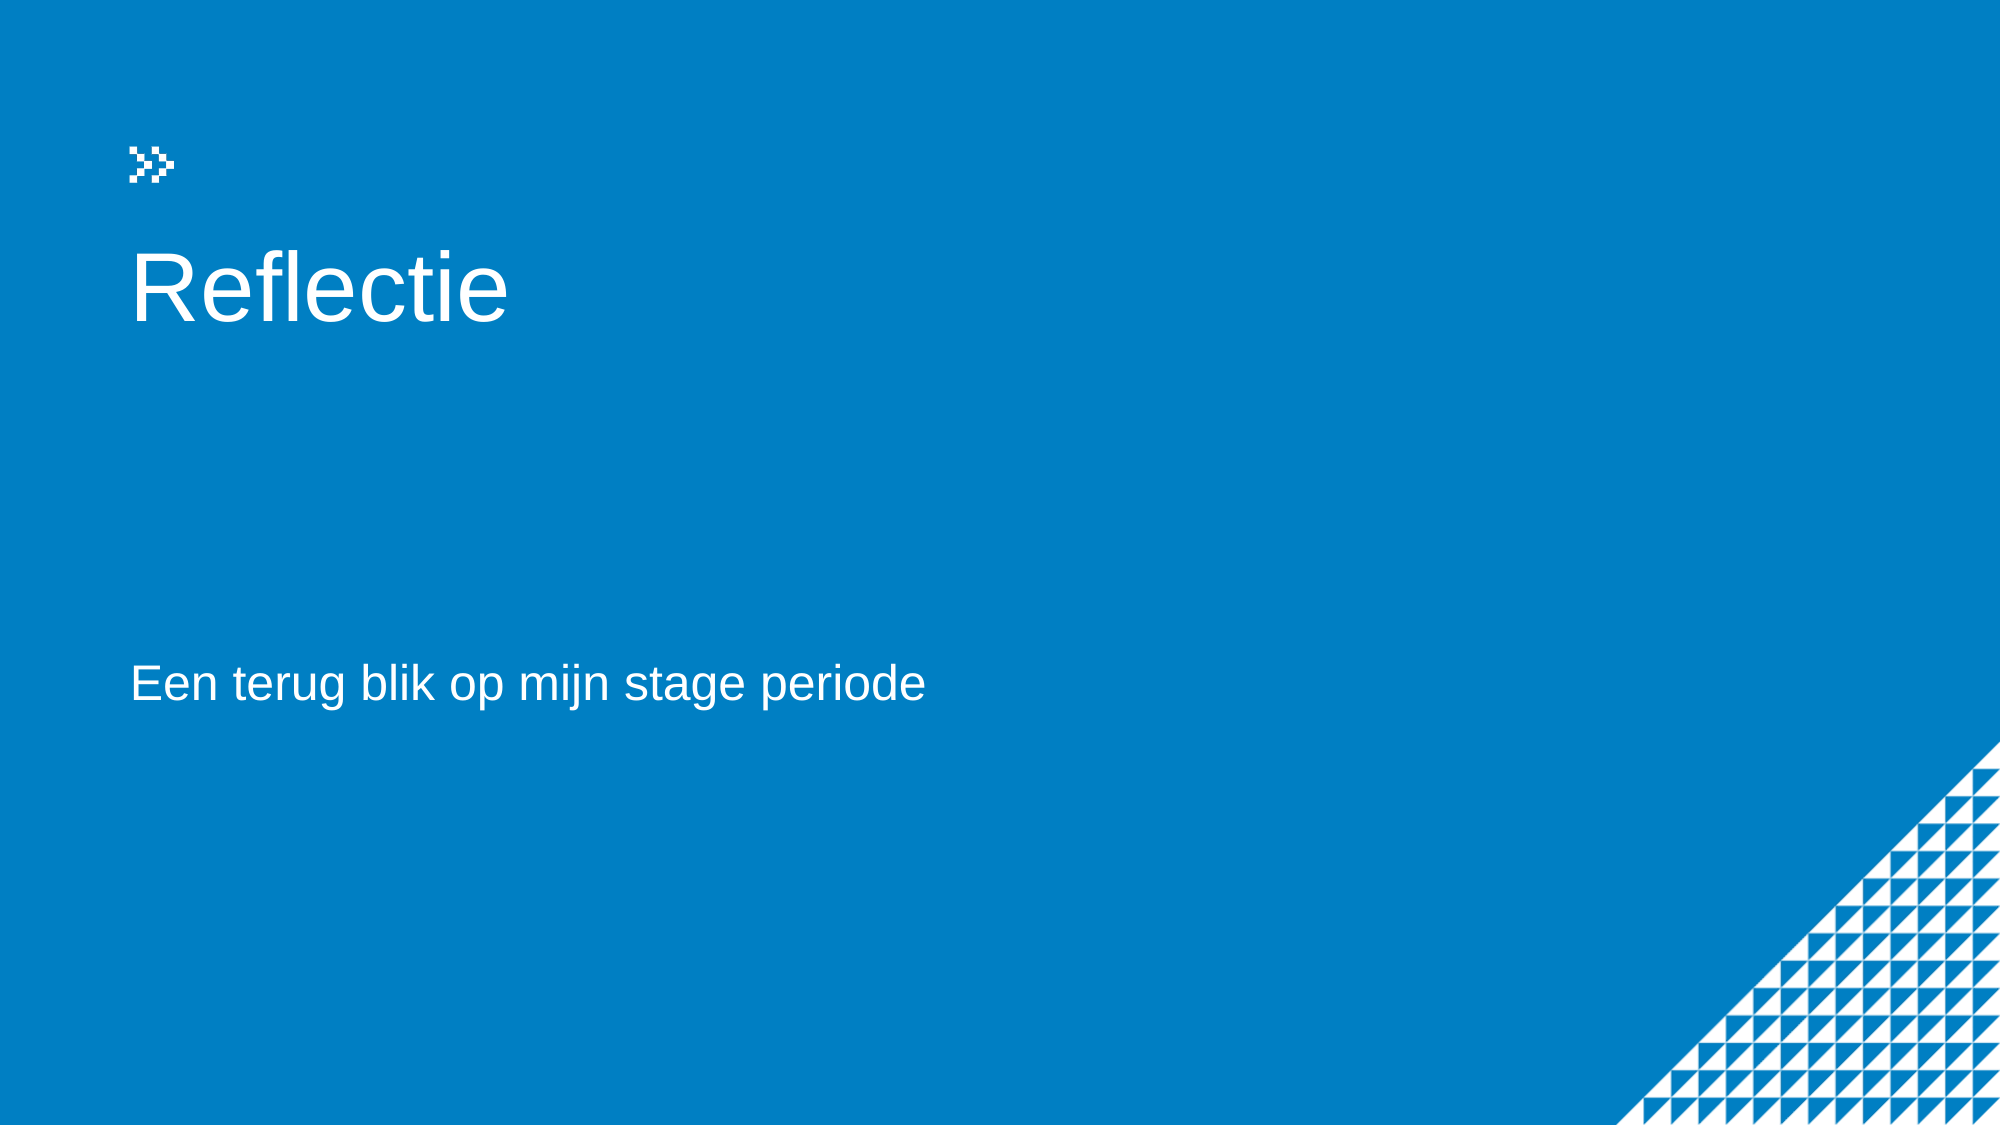

# Reflectie
Een terug blik op mijn stage periode